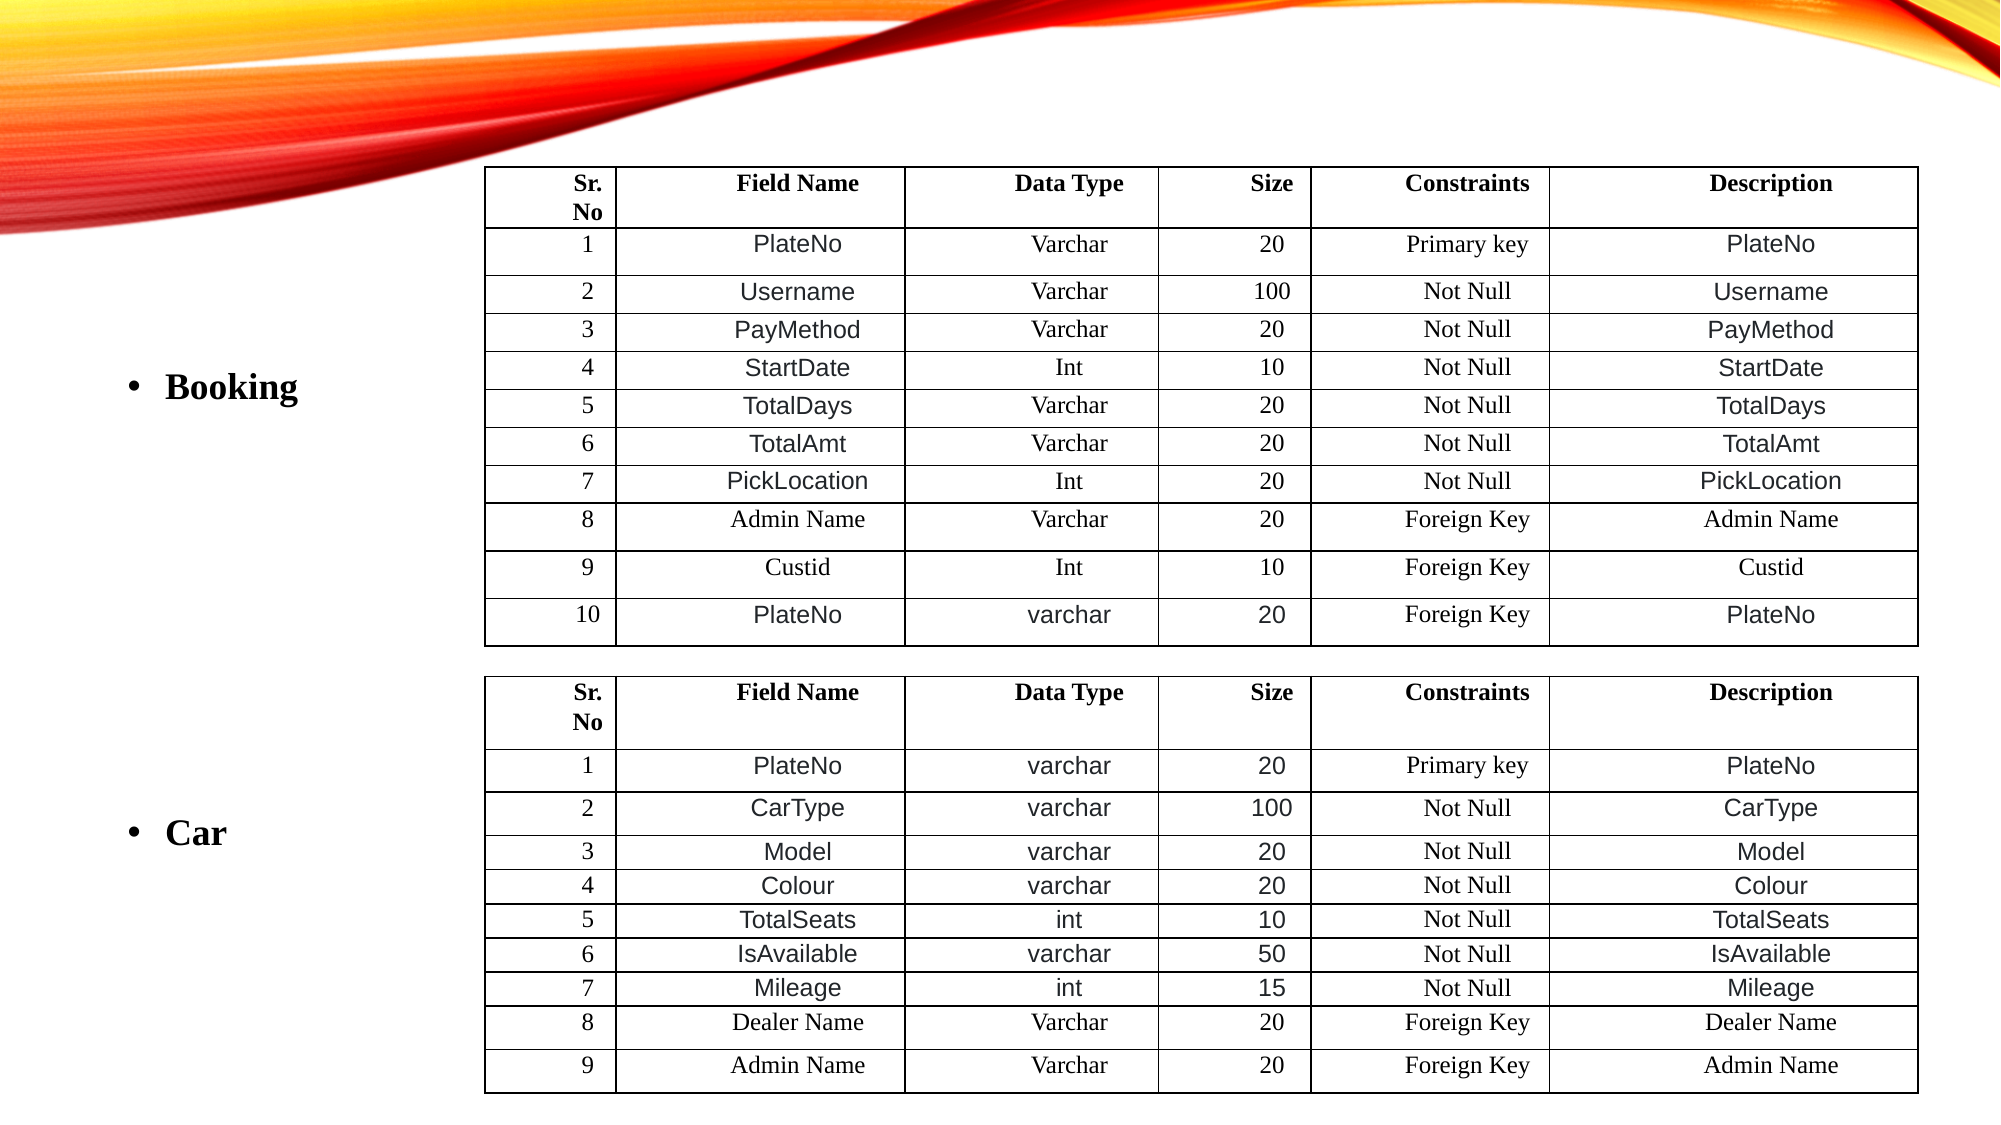

| Sr. No | Field Name | Data Type | Size | Constraints | Description |
| --- | --- | --- | --- | --- | --- |
| 1 | PlateNo | Varchar | 20 | Primary key | PlateNo |
| 2 | Username | Varchar | 100 | Not Null | Username |
| 3 | PayMethod | Varchar | 20 | Not Null | PayMethod |
| 4 | StartDate | Int | 10 | Not Null | StartDate |
| 5 | TotalDays | Varchar | 20 | Not Null | TotalDays |
| 6 | TotalAmt | Varchar | 20 | Not Null | TotalAmt |
| 7 | PickLocation | Int | 20 | Not Null | PickLocation |
| 8 | Admin Name | Varchar | 20 | Foreign Key | Admin Name |
| 9 | Custid | Int | 10 | Foreign Key | Custid |
| 10 | PlateNo | varchar | 20 | Foreign Key | PlateNo |
Booking

Car

| Sr. No | Field Name | Data Type | Size | Constraints | Description |
| --- | --- | --- | --- | --- | --- |
| 1 | PlateNo | varchar | 20 | Primary key | PlateNo |
| 2 | CarType | varchar | 100 | Not Null | CarType |
| 3 | Model | varchar | 20 | Not Null | Model |
| 4 | Colour | varchar | 20 | Not Null | Colour |
| 5 | TotalSeats | int | 10 | Not Null | TotalSeats |
| 6 | IsAvailable | varchar | 50 | Not Null | IsAvailable |
| 7 | Mileage | int | 15 | Not Null | Mileage |
| 8 | Dealer Name | Varchar | 20 | Foreign Key | Dealer Name |
| 9 | Admin Name | Varchar | 20 | Foreign Key | Admin Name |